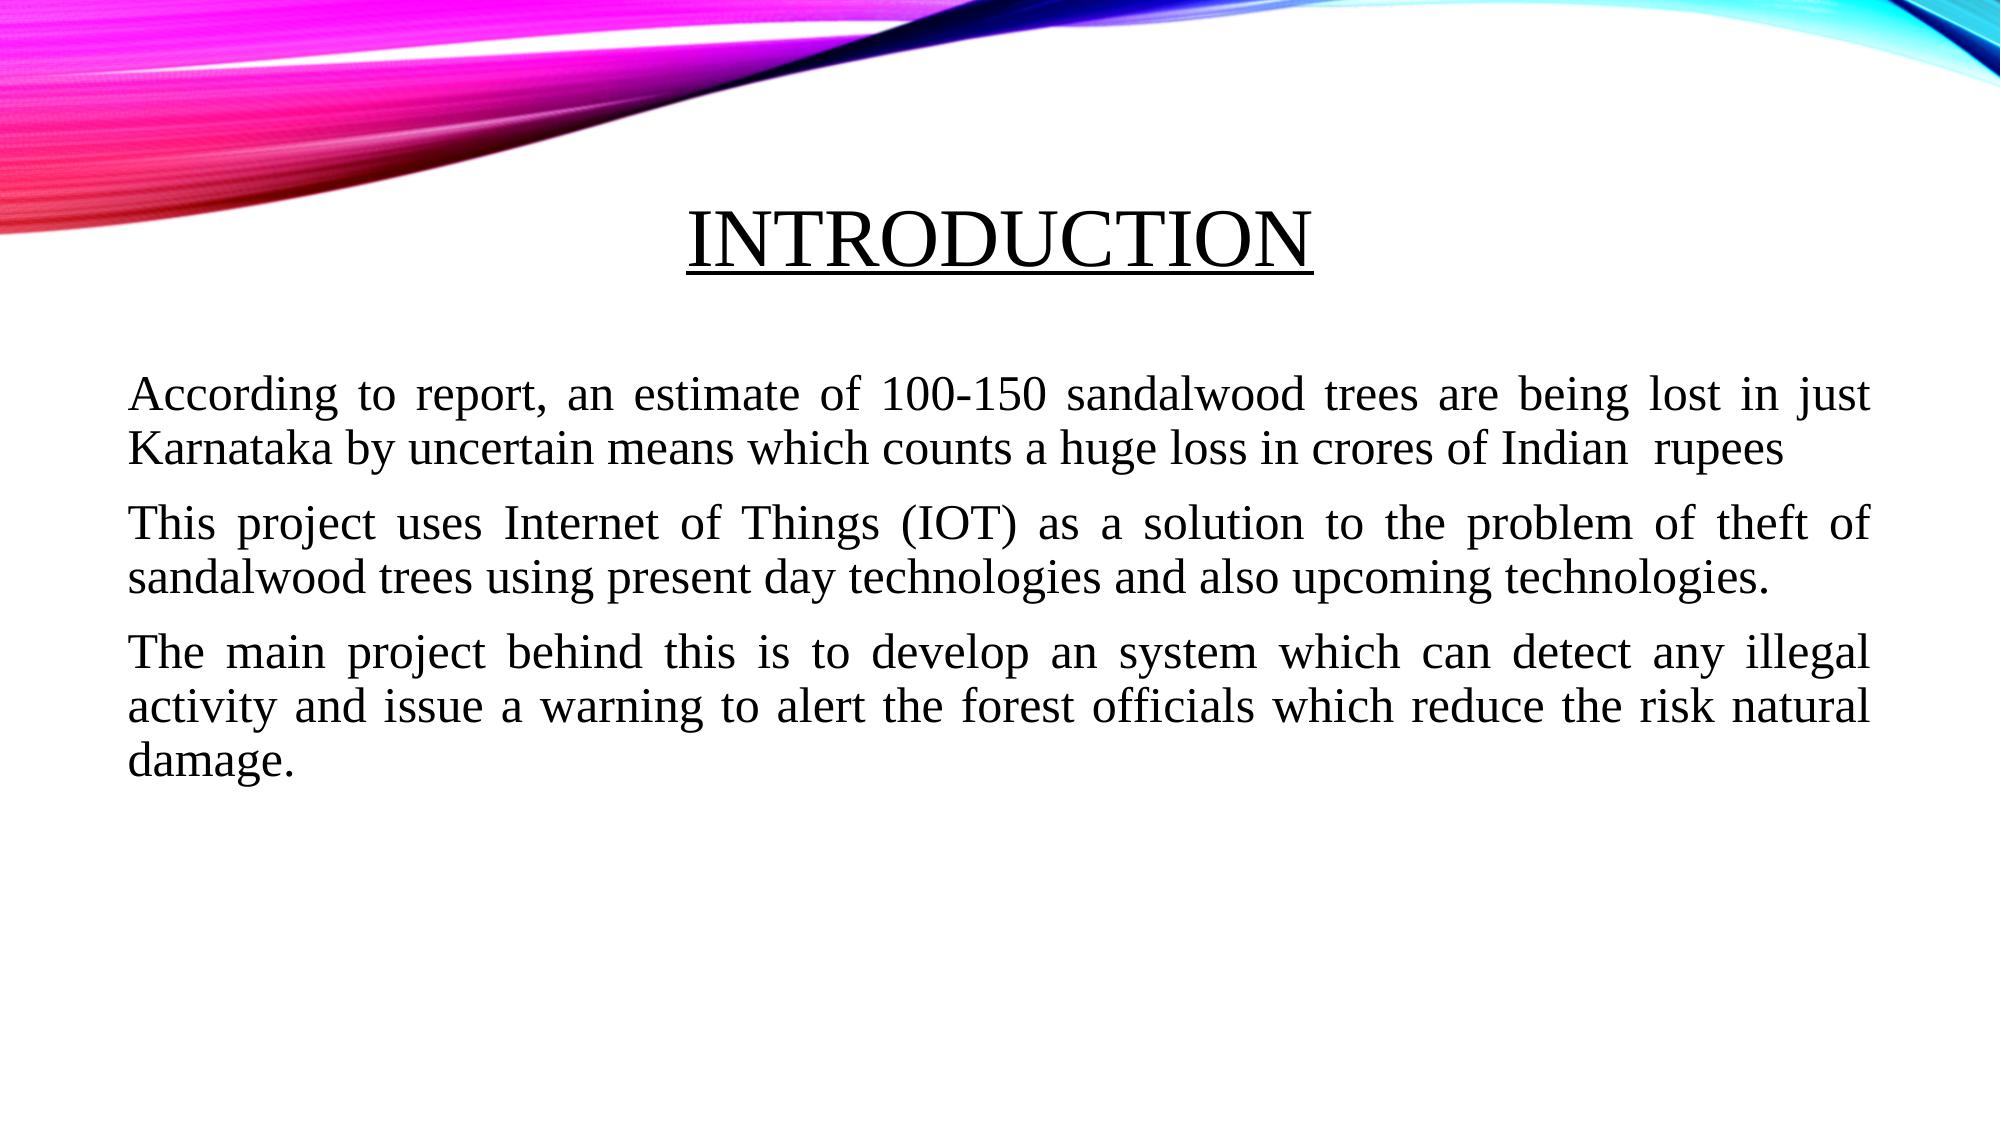

# introduction
According to report, an estimate of 100-150 sandalwood trees are being lost in just Karnataka by uncertain means which counts a huge loss in crores of Indian  rupees
This project uses Internet of Things (IOT) as a solution to the problem of theft of sandalwood trees using present day technologies and also upcoming technologies.
The main project behind this is to develop an system which can detect any illegal activity and issue a warning to alert the forest officials which reduce the risk natural damage.